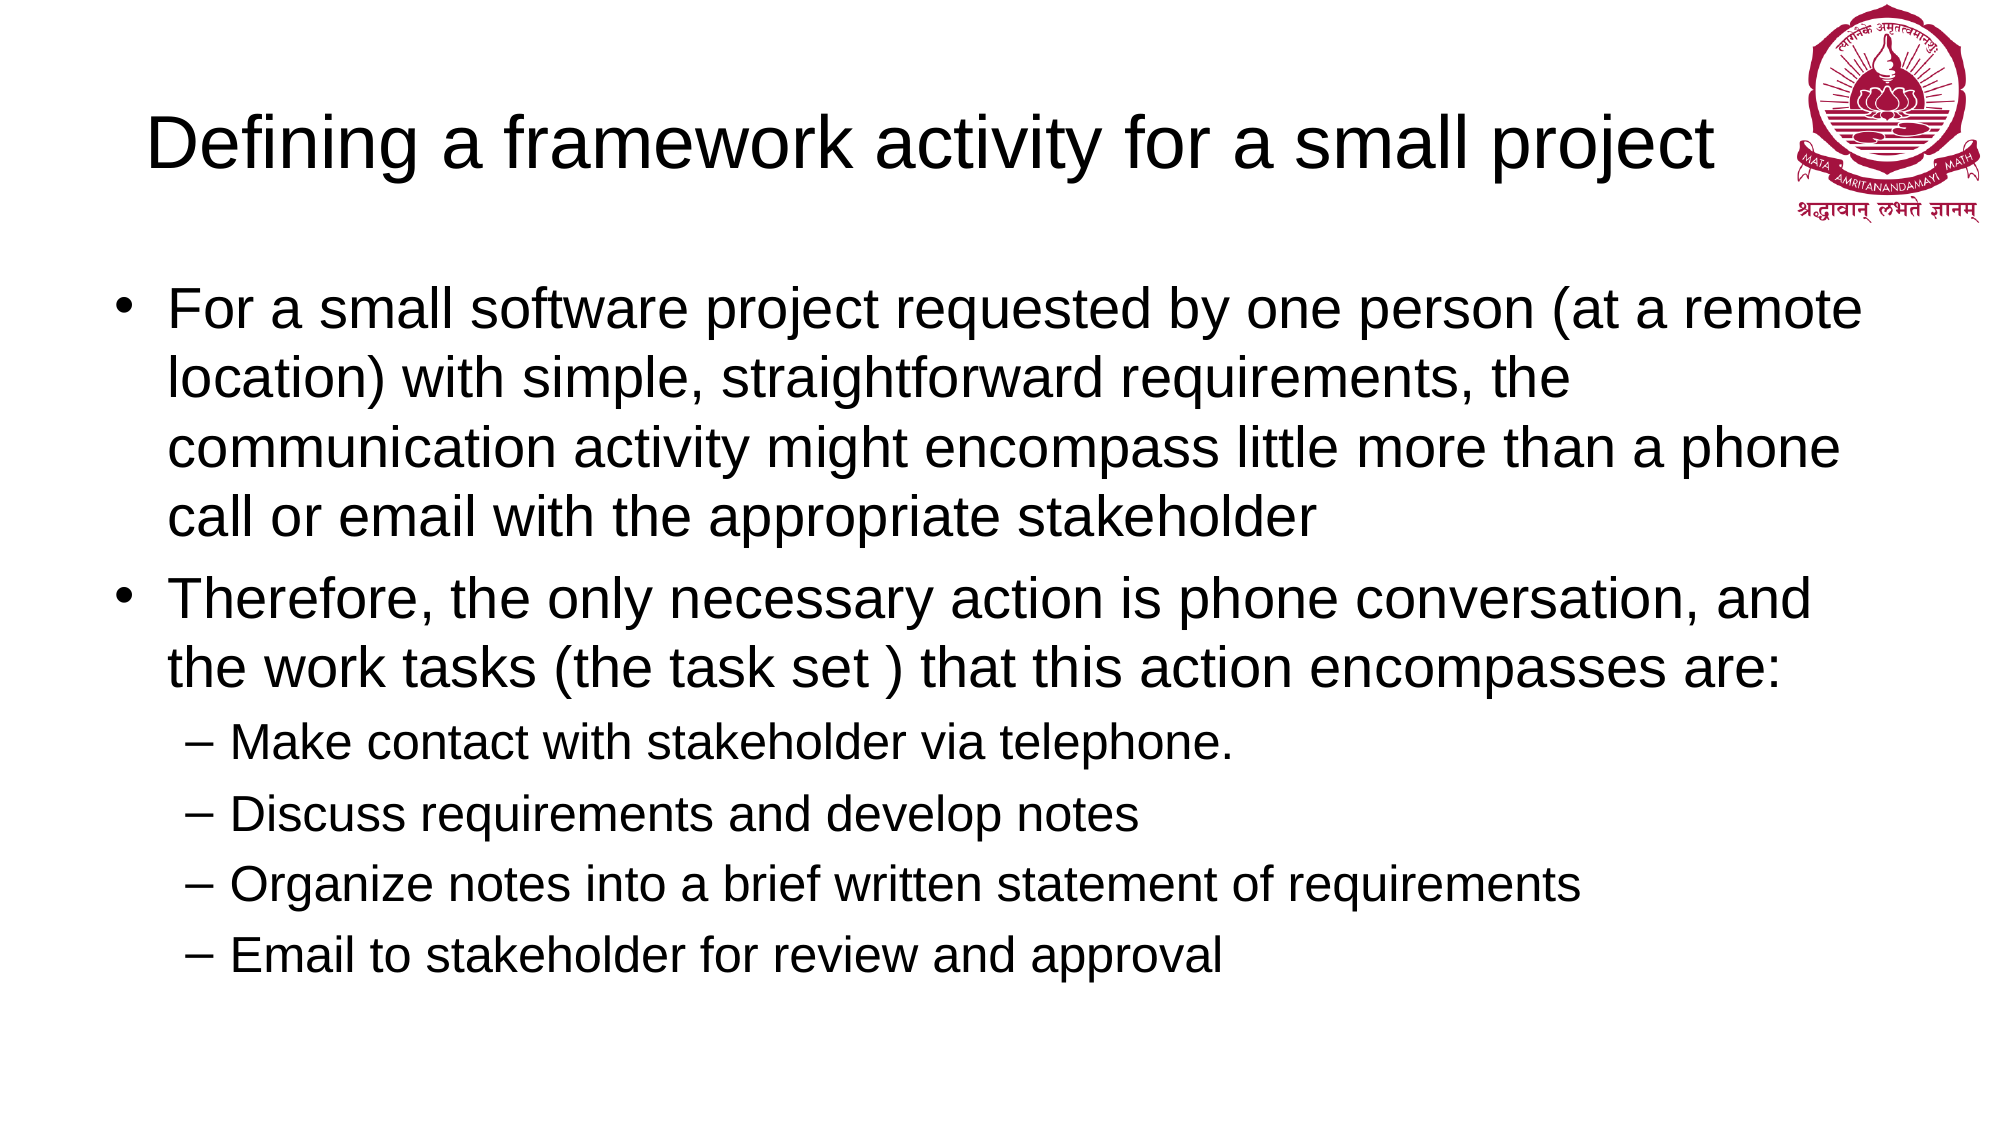

# Defining a framework activity for a small project
For a small software project requested by one person (at a remote location) with simple, straightforward requirements, the communication activity might encompass little more than a phone call or email with the appropriate stakeholder
Therefore, the only necessary action is phone conversation, and the work tasks (the task set ) that this action encompasses are:
Make contact with stakeholder via telephone.
Discuss requirements and develop notes
Organize notes into a brief written statement of requirements
Email to stakeholder for review and approval